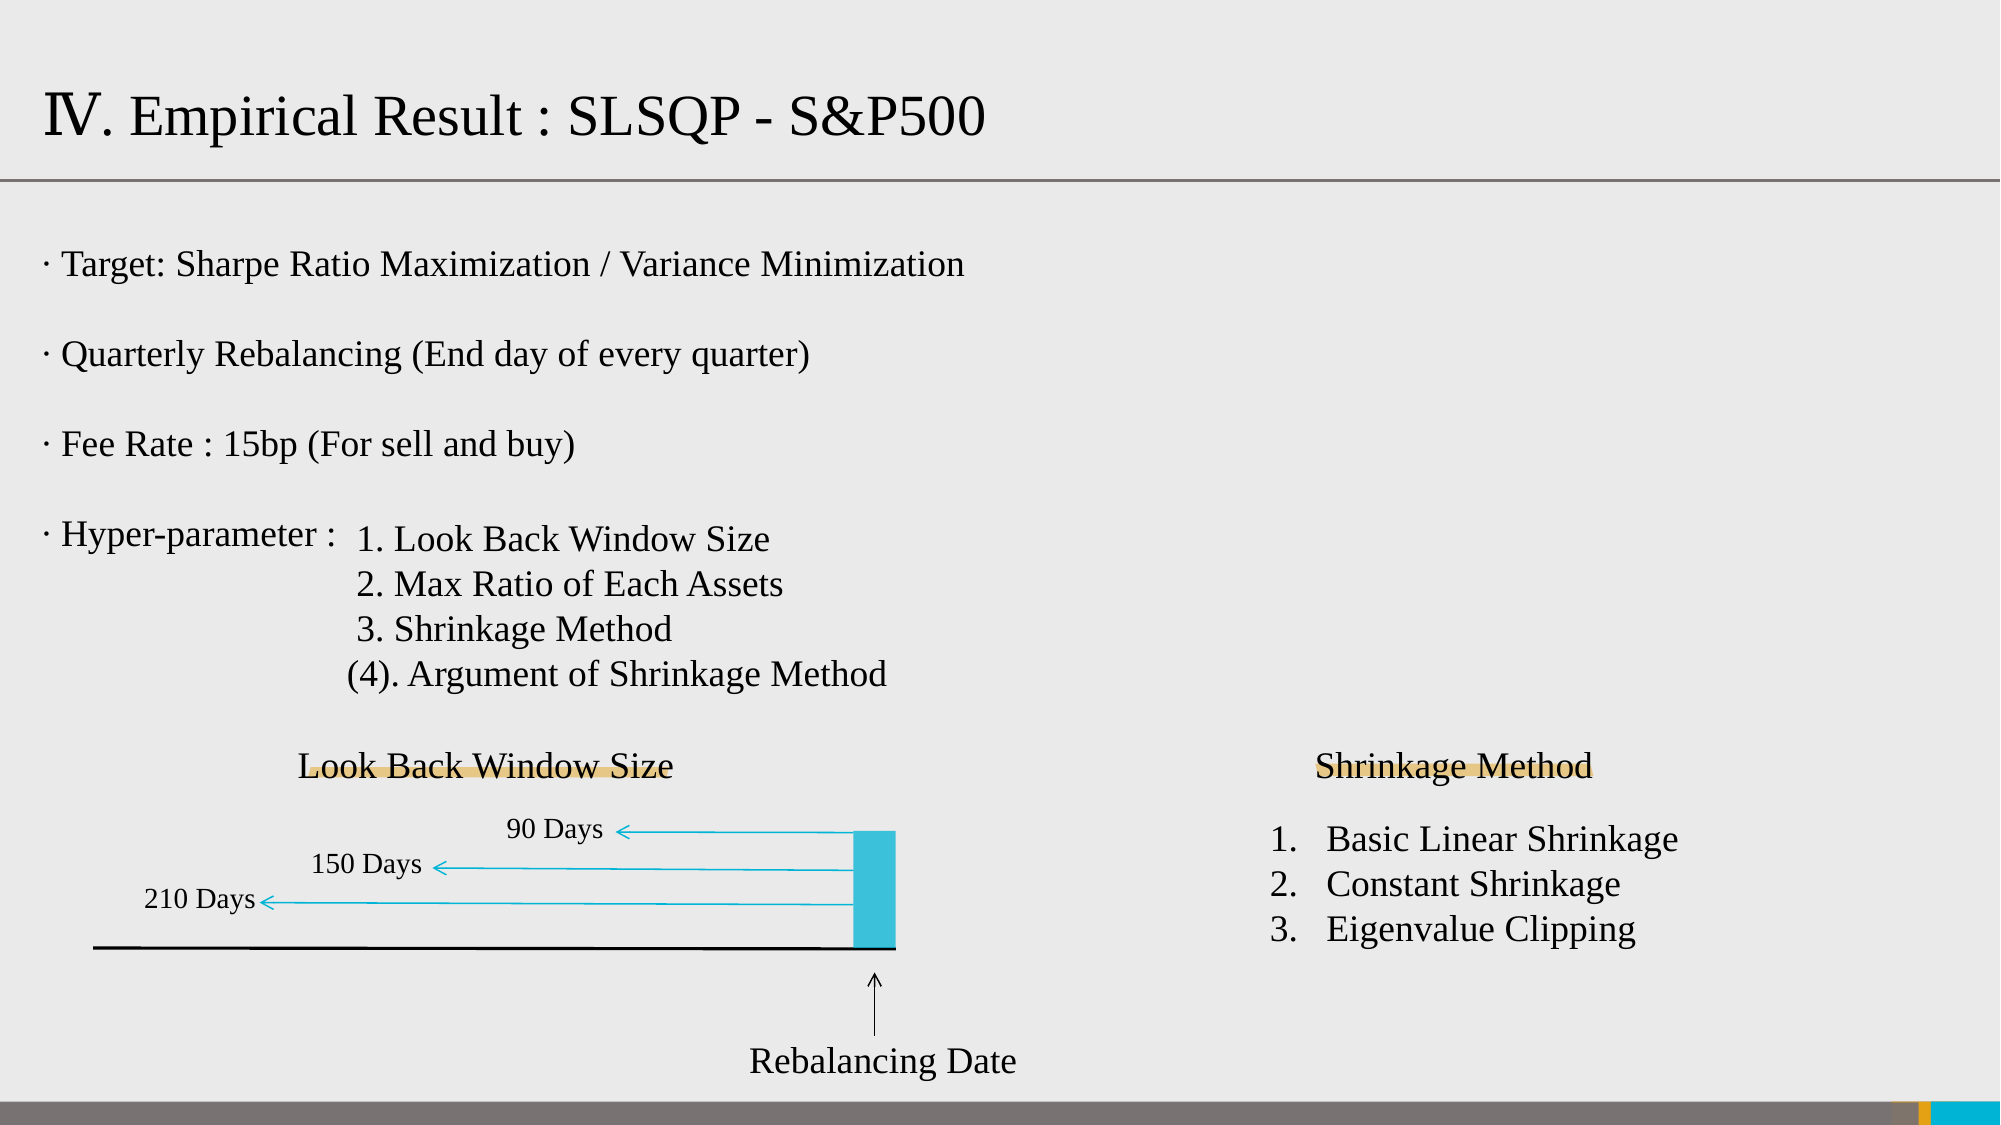

Ⅳ. Empirical Result : SLSQP - S&P500
∙ Target: Sharpe Ratio Maximization / Variance Minimization

∙ Quarterly Rebalancing (End day of every quarter)

∙ Fee Rate : 15bp (For sell and buy)

∙ Hyper-parameter :
 1. Look Back Window Size
 2. Max Ratio of Each Assets
 3. Shrinkage Method
(4). Argument of Shrinkage Method
Shrinkage Method
Look Back Window Size

                                                  90 Days
                       150 Days
210 Days
Basic Linear Shrinkage
Constant Shrinkage
Eigenvalue Clipping

Rebalancing Date